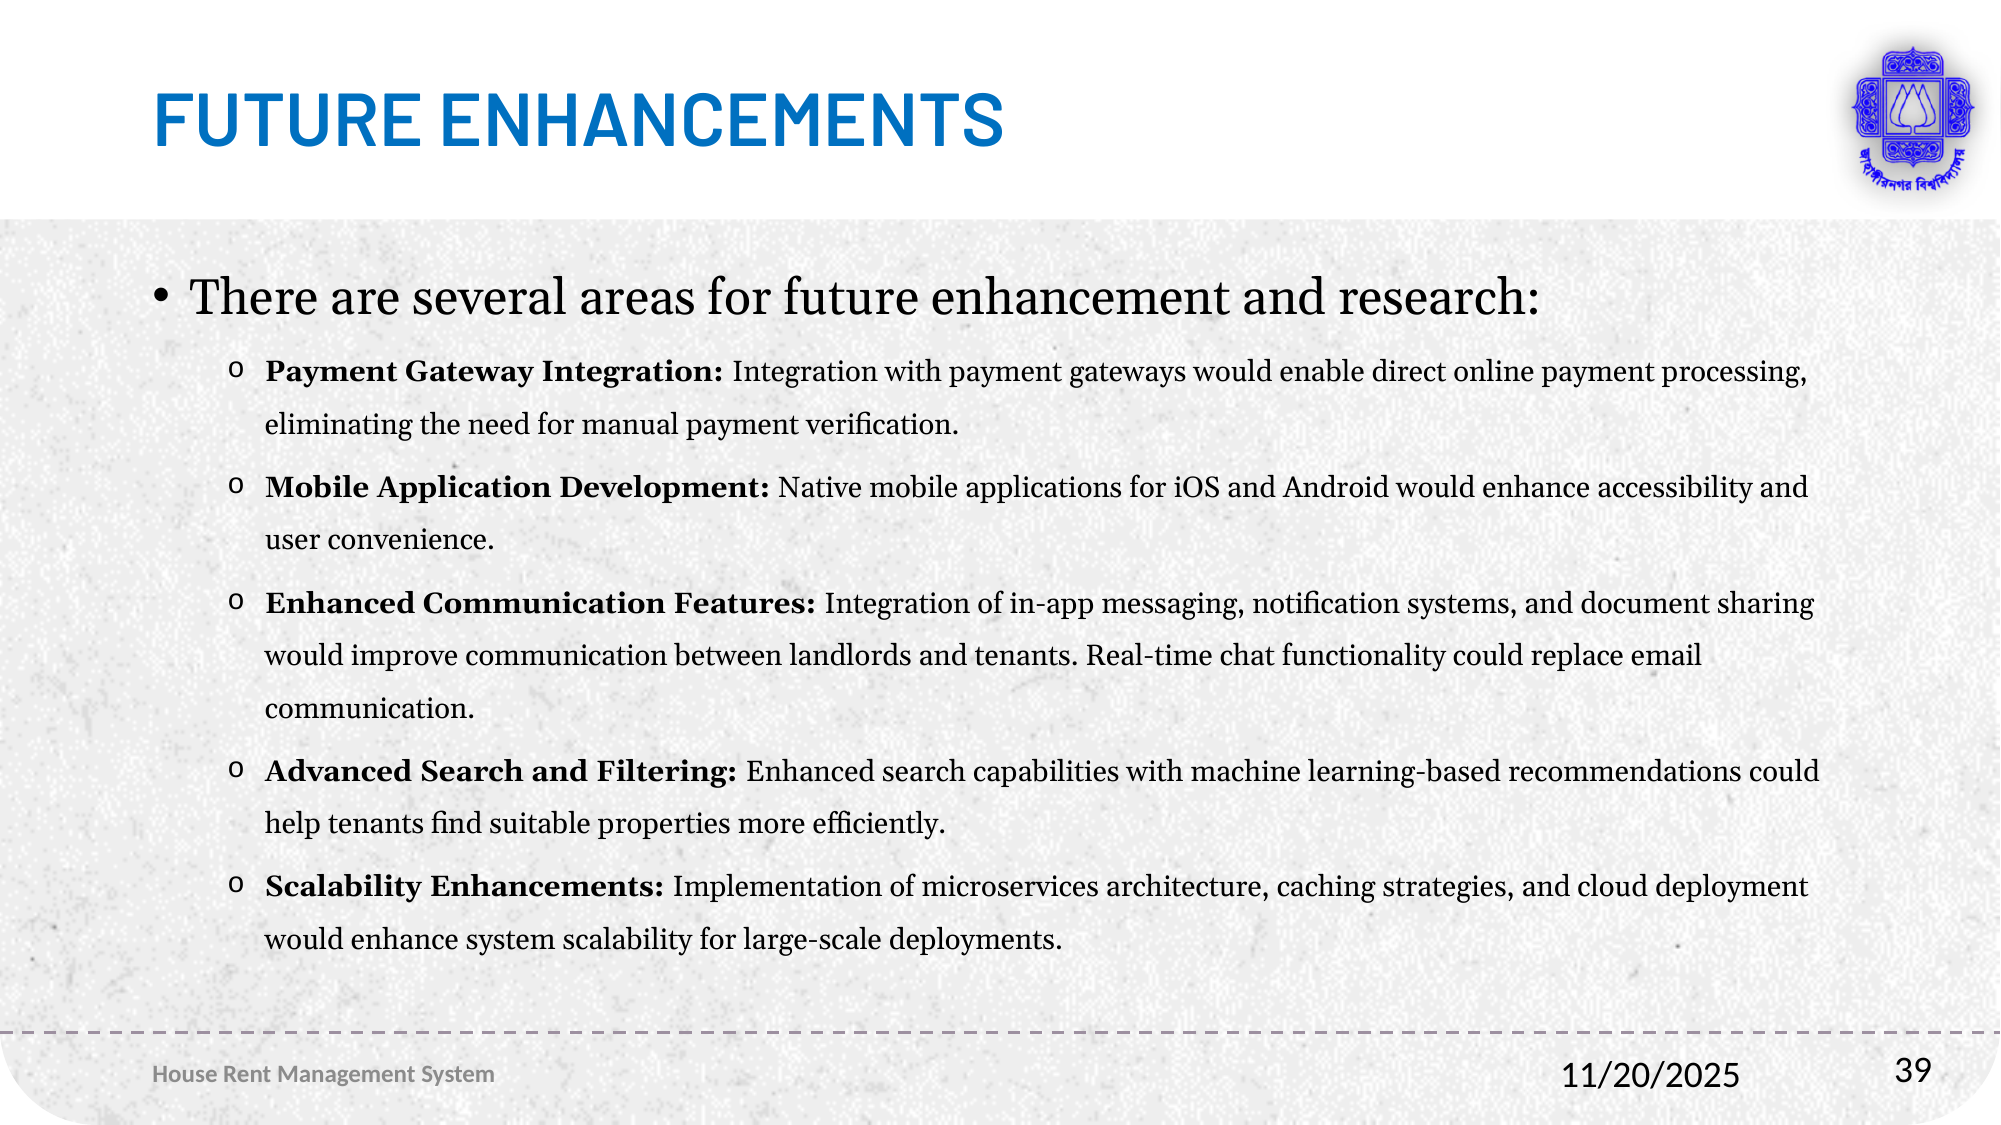

# Future Enhancements
There are several areas for future enhancement and research:
Payment Gateway Integration: Integration with payment gateways would enable direct online payment processing, eliminating the need for manual payment verification.
Mobile Application Development: Native mobile applications for iOS and Android would enhance accessibility and user convenience.
Enhanced Communication Features: Integration of in-app messaging, notification systems, and document sharing would improve communication between landlords and tenants. Real-time chat functionality could replace email communication.
Advanced Search and Filtering: Enhanced search capabilities with machine learning-based recommendations could help tenants find suitable properties more efficiently.
Scalability Enhancements: Implementation of microservices architecture, caching strategies, and cloud deployment would enhance system scalability for large-scale deployments.
House Rent Management System
39